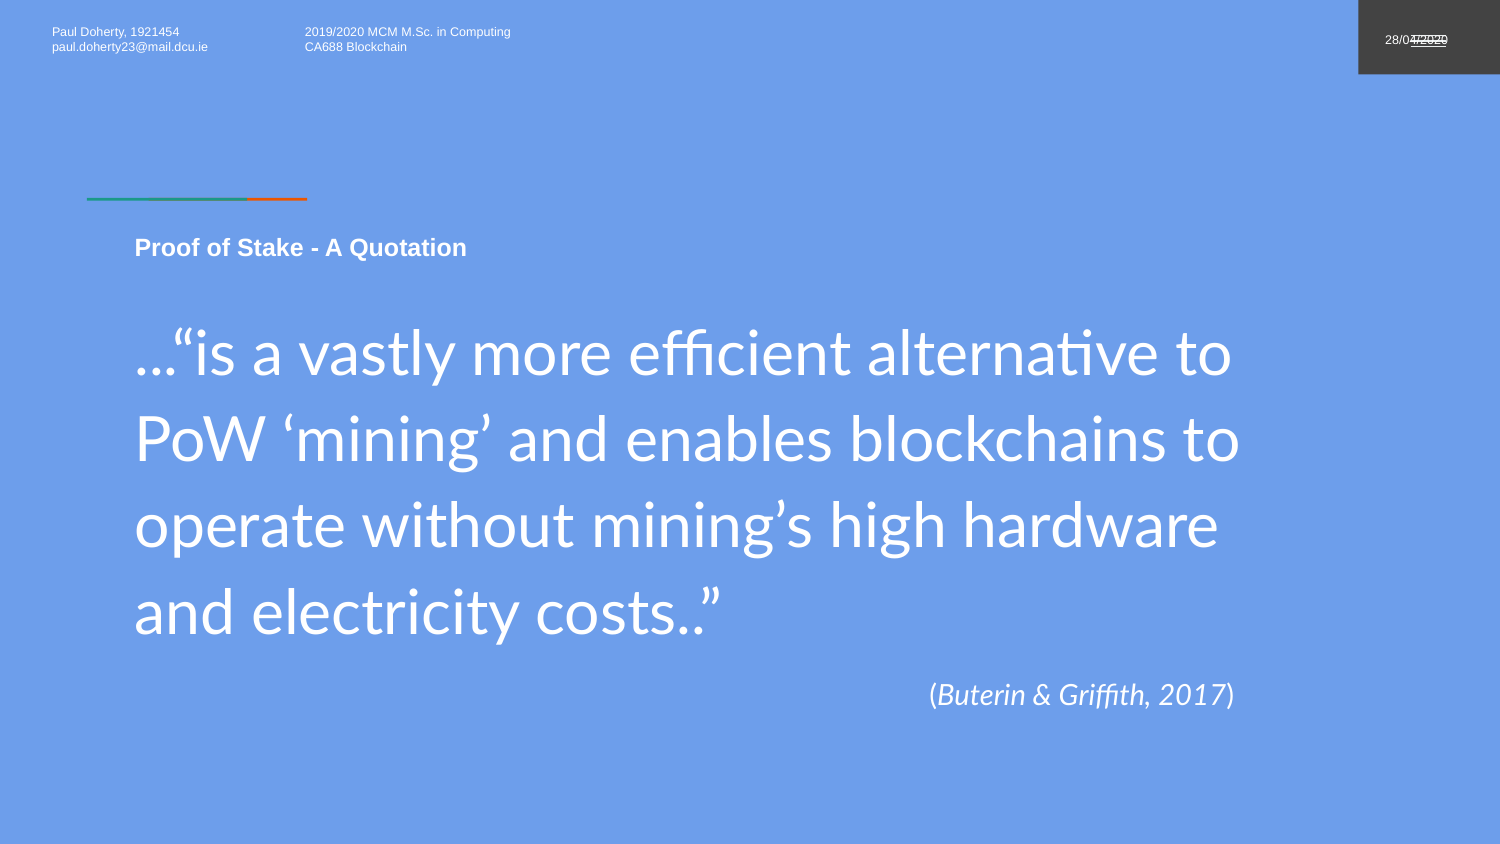

# Proof of Stake - A Quotation
...“is a vastly more efficient alternative to PoW ‘mining’ and enables blockchains to operate without mining’s high hardware and electricity costs..”
(Buterin & Griffith, 2017)